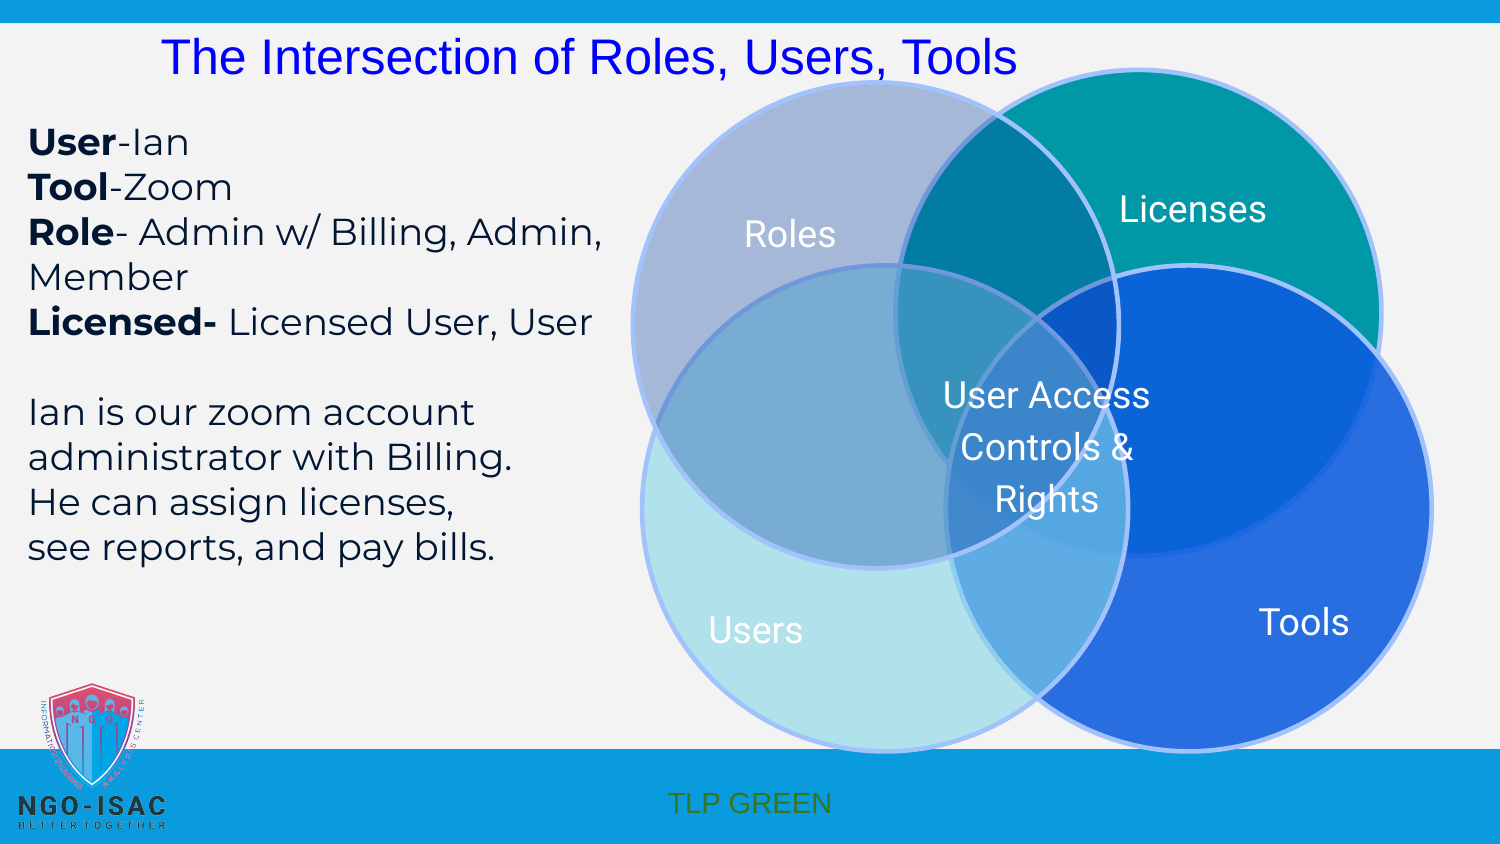

# The Intersection of Roles, Users, Tools

Licenses

Roles
User-Ian
Tool-Zoom
Role- Admin w/ Billing, Admin, Member
Licensed- Licensed User, User

Ian is our zoom account administrator with Billing.
He can assign licenses,
see reports, and pay bills.

Users

Tools
User Access Controls & Rights